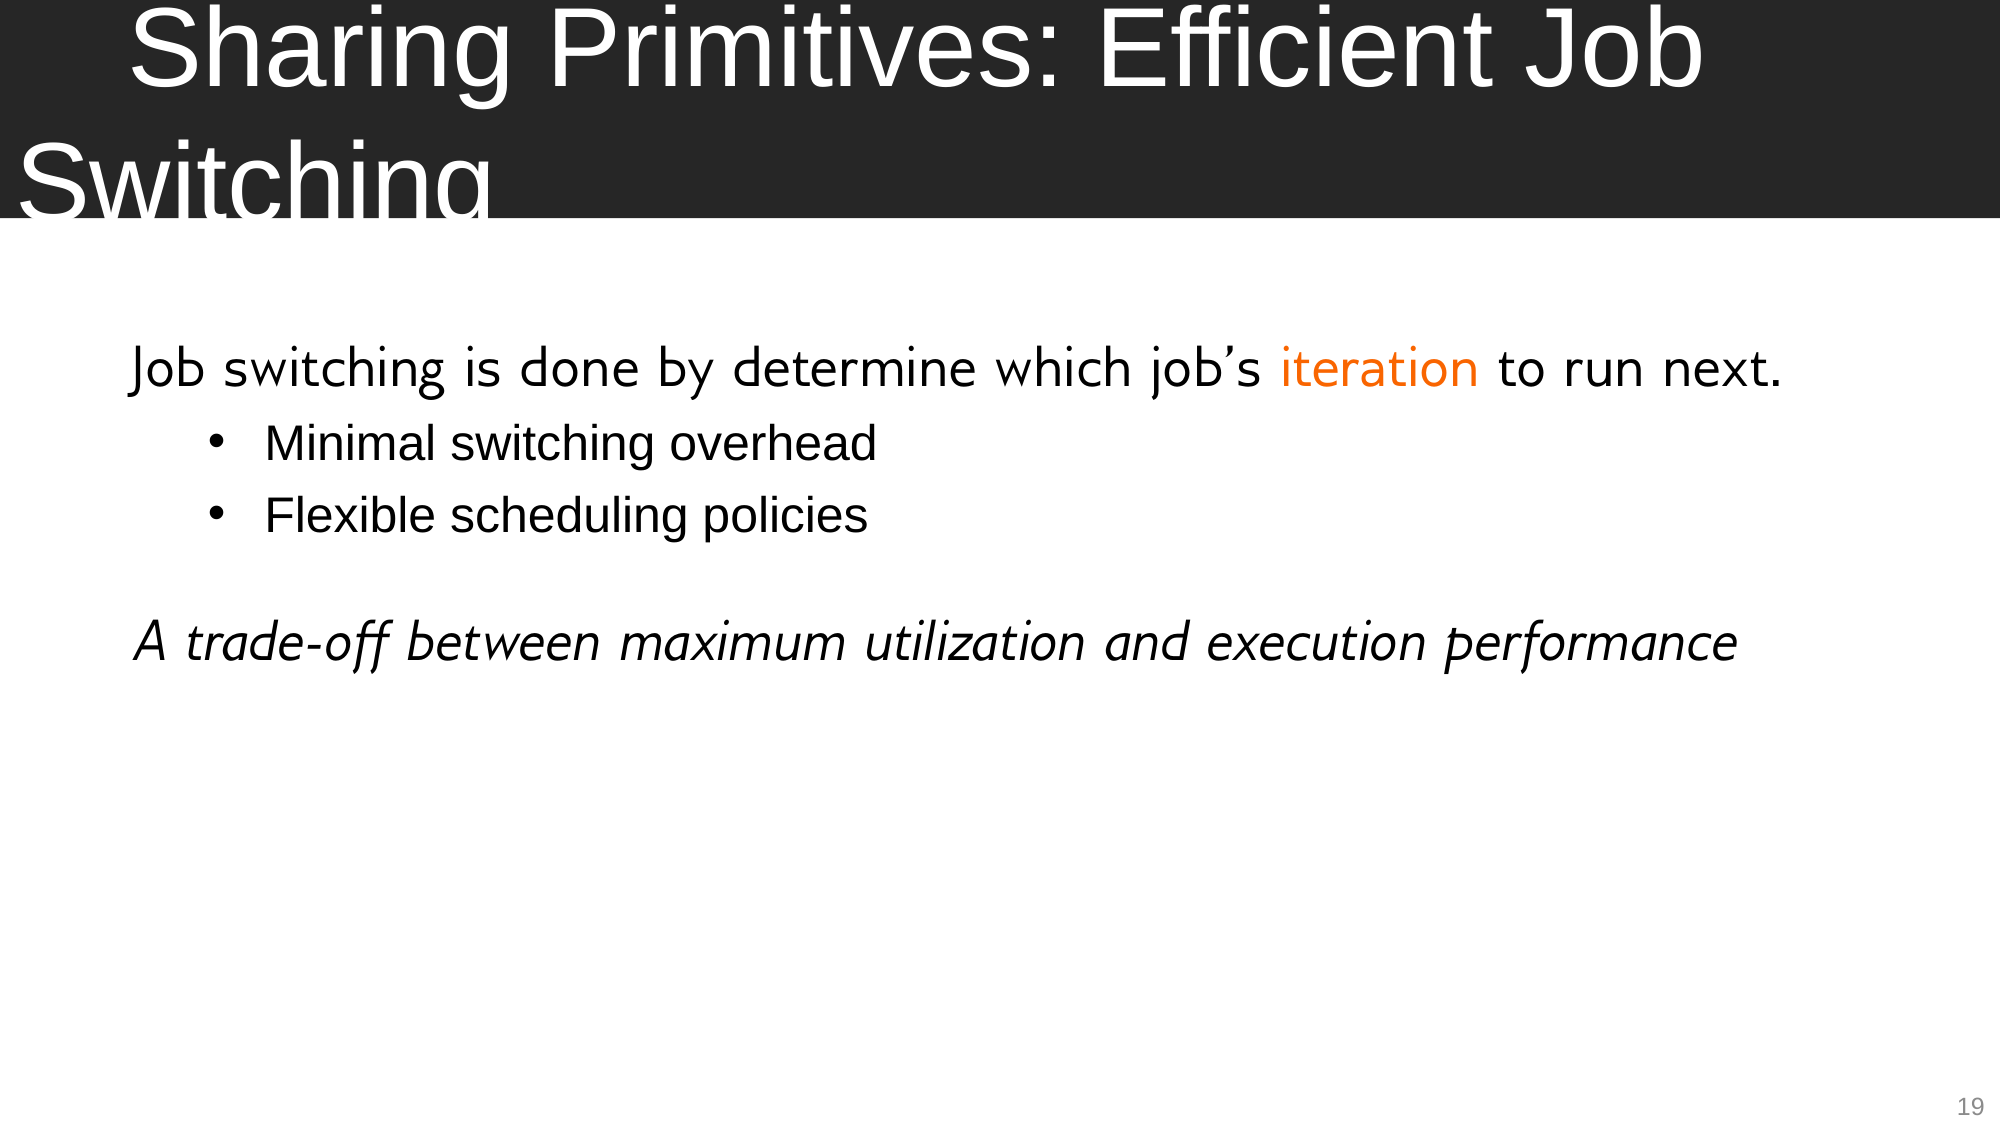

# Sharing Primitives: Efficient Job Switching
Job switching is done by determine which job’s iteration to run next.
Minimal switching overhead
Flexible scheduling policies

A trade-off between maximum utilization and execution performance
19